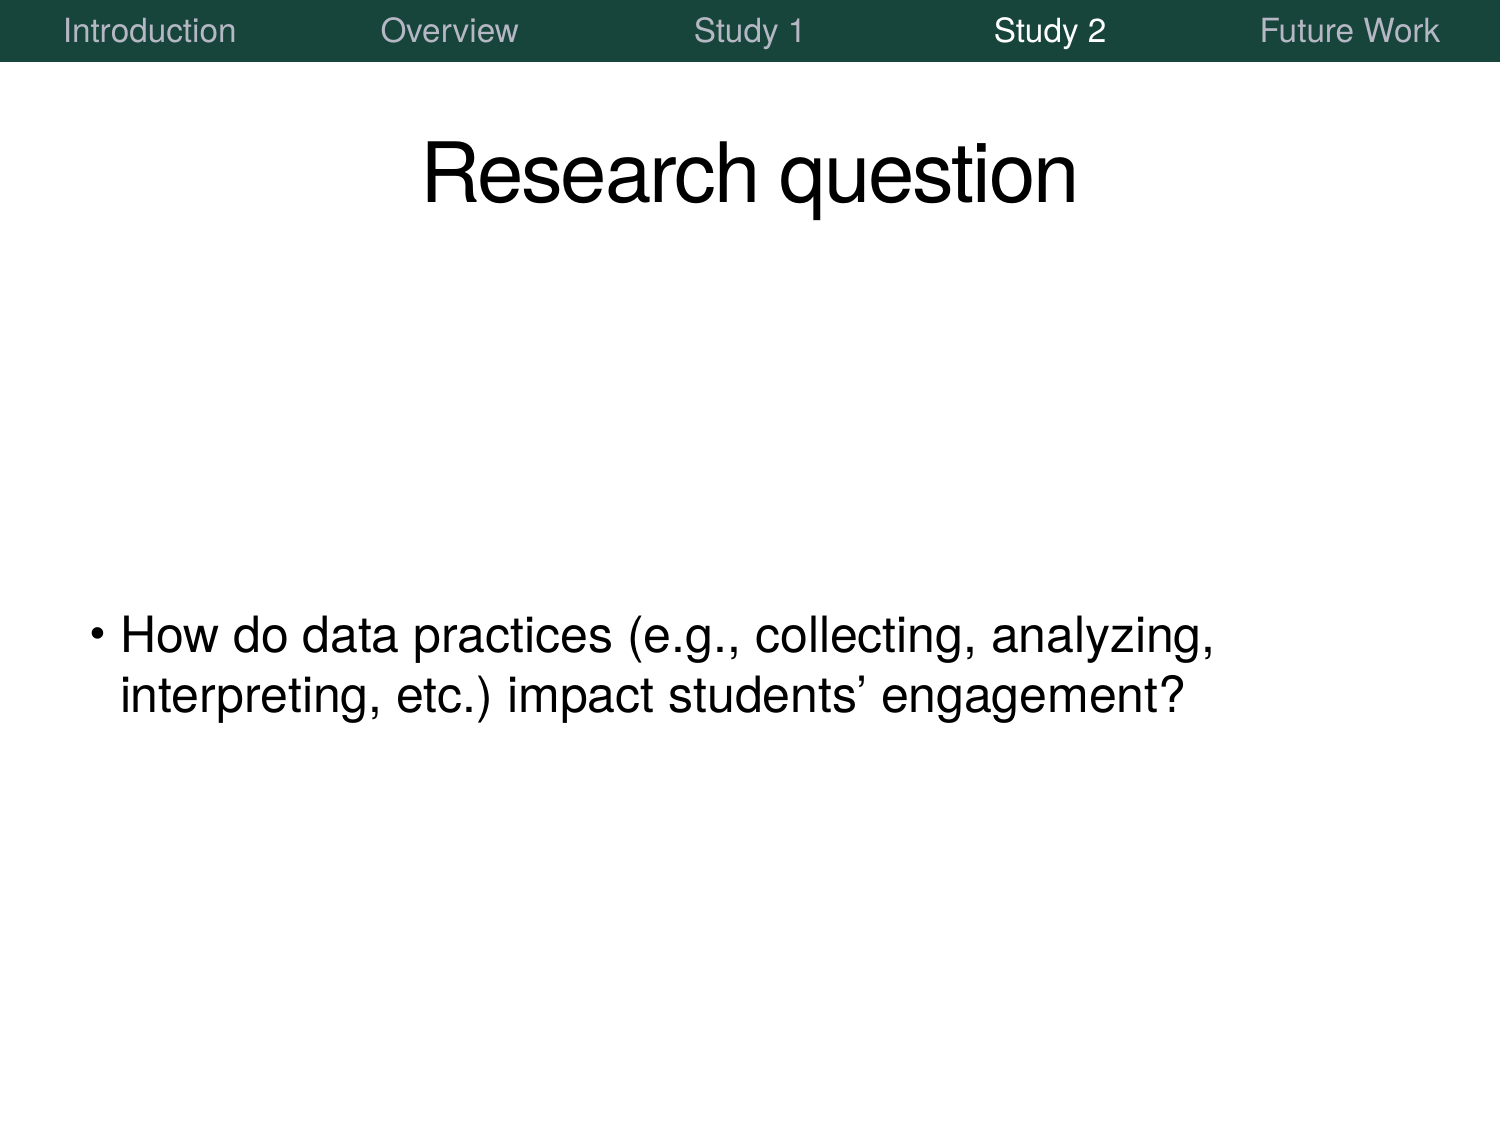

| Introduction | Overview | Study 1 | Study 2 | Future Work |
| --- | --- | --- | --- | --- |
# Research question
How do data practices (e.g., collecting, analyzing, interpreting, etc.) impact students’ engagement?